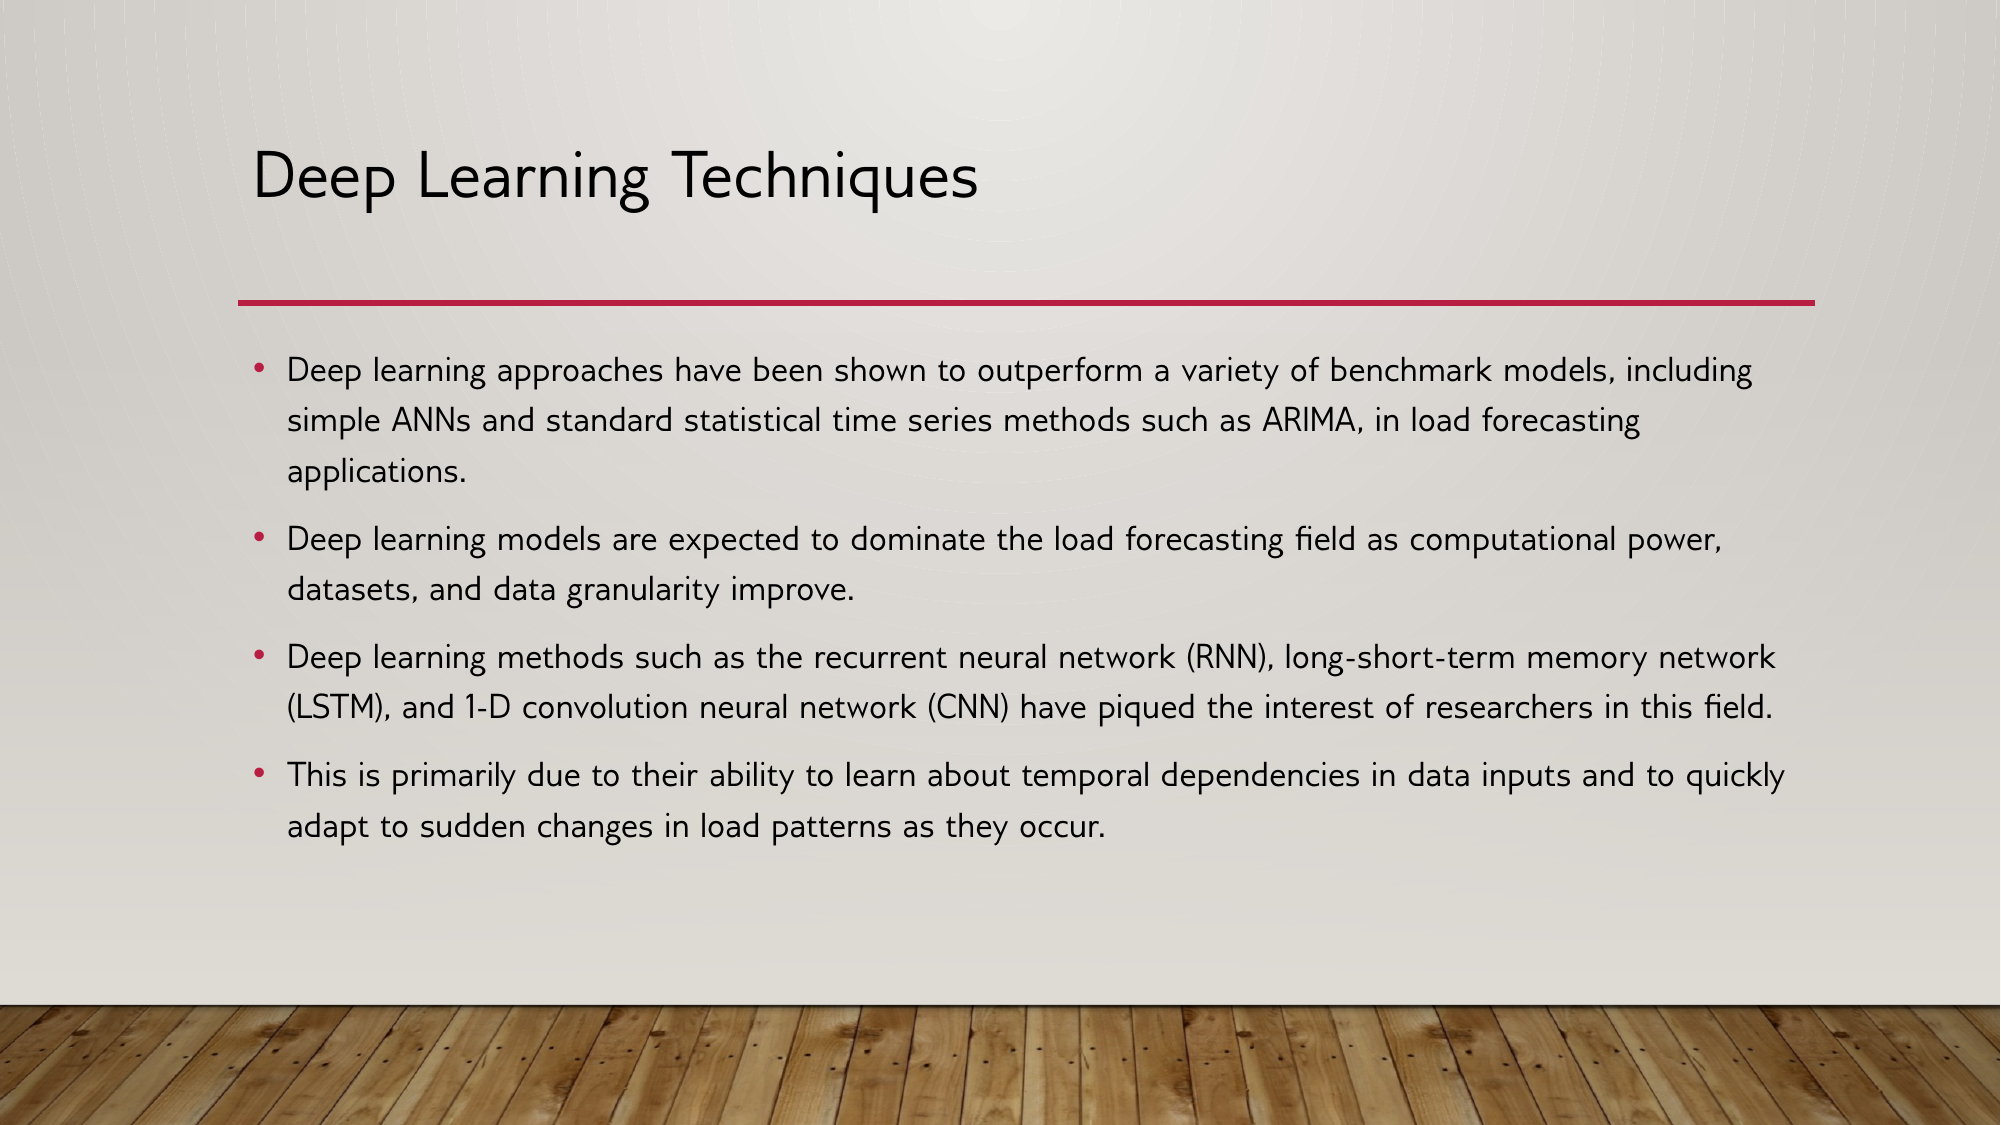

# Deep Learning Techniques
Deep learning approaches have been shown to outperform a variety of benchmark models, including simple ANNs and standard statistical time series methods such as ARIMA, in load forecasting applications.
Deep learning models are expected to dominate the load forecasting field as computational power, datasets, and data granularity improve.
Deep learning methods such as the recurrent neural network (RNN), long-short-term memory network (LSTM), and 1-D convolution neural network (CNN) have piqued the interest of researchers in this field.
This is primarily due to their ability to learn about temporal dependencies in data inputs and to quickly adapt to sudden changes in load patterns as they occur.